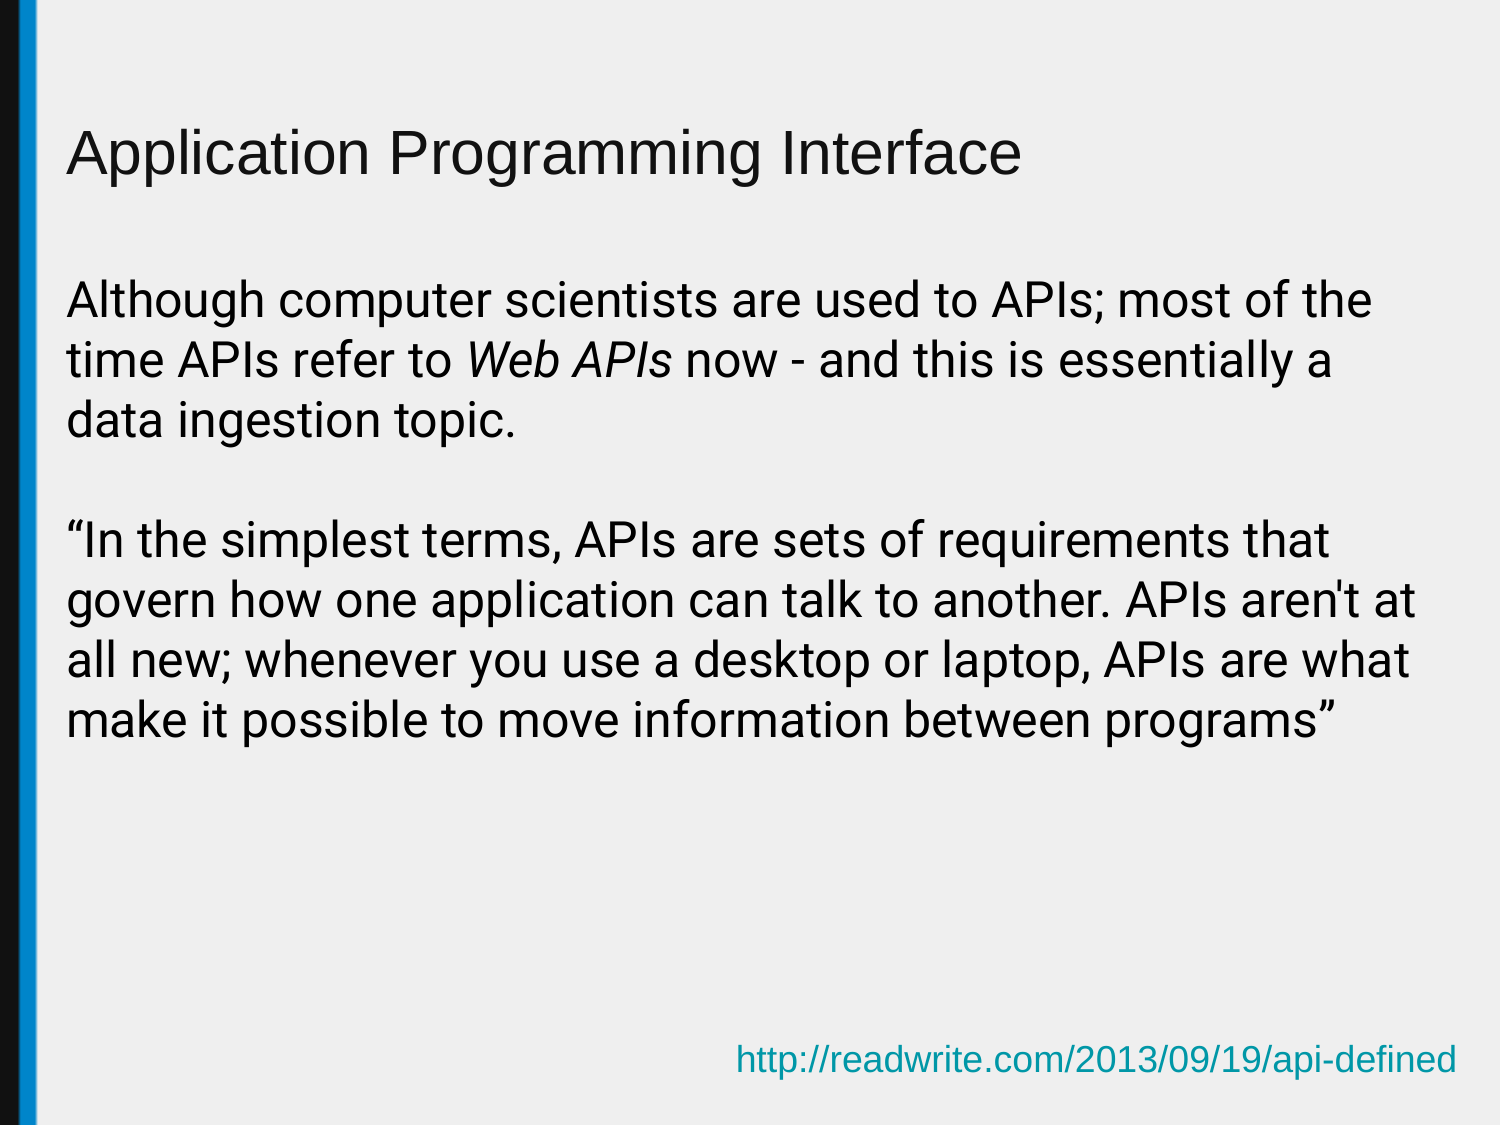

# Application Programming Interface
Although computer scientists are used to APIs; most of the time APIs refer to Web APIs now - and this is essentially a data ingestion topic.

“In the simplest terms, APIs are sets of requirements that govern how one application can talk to another. APIs aren't at all new; whenever you use a desktop or laptop, APIs are what make it possible to move information between programs”
http://readwrite.com/2013/09/19/api-defined